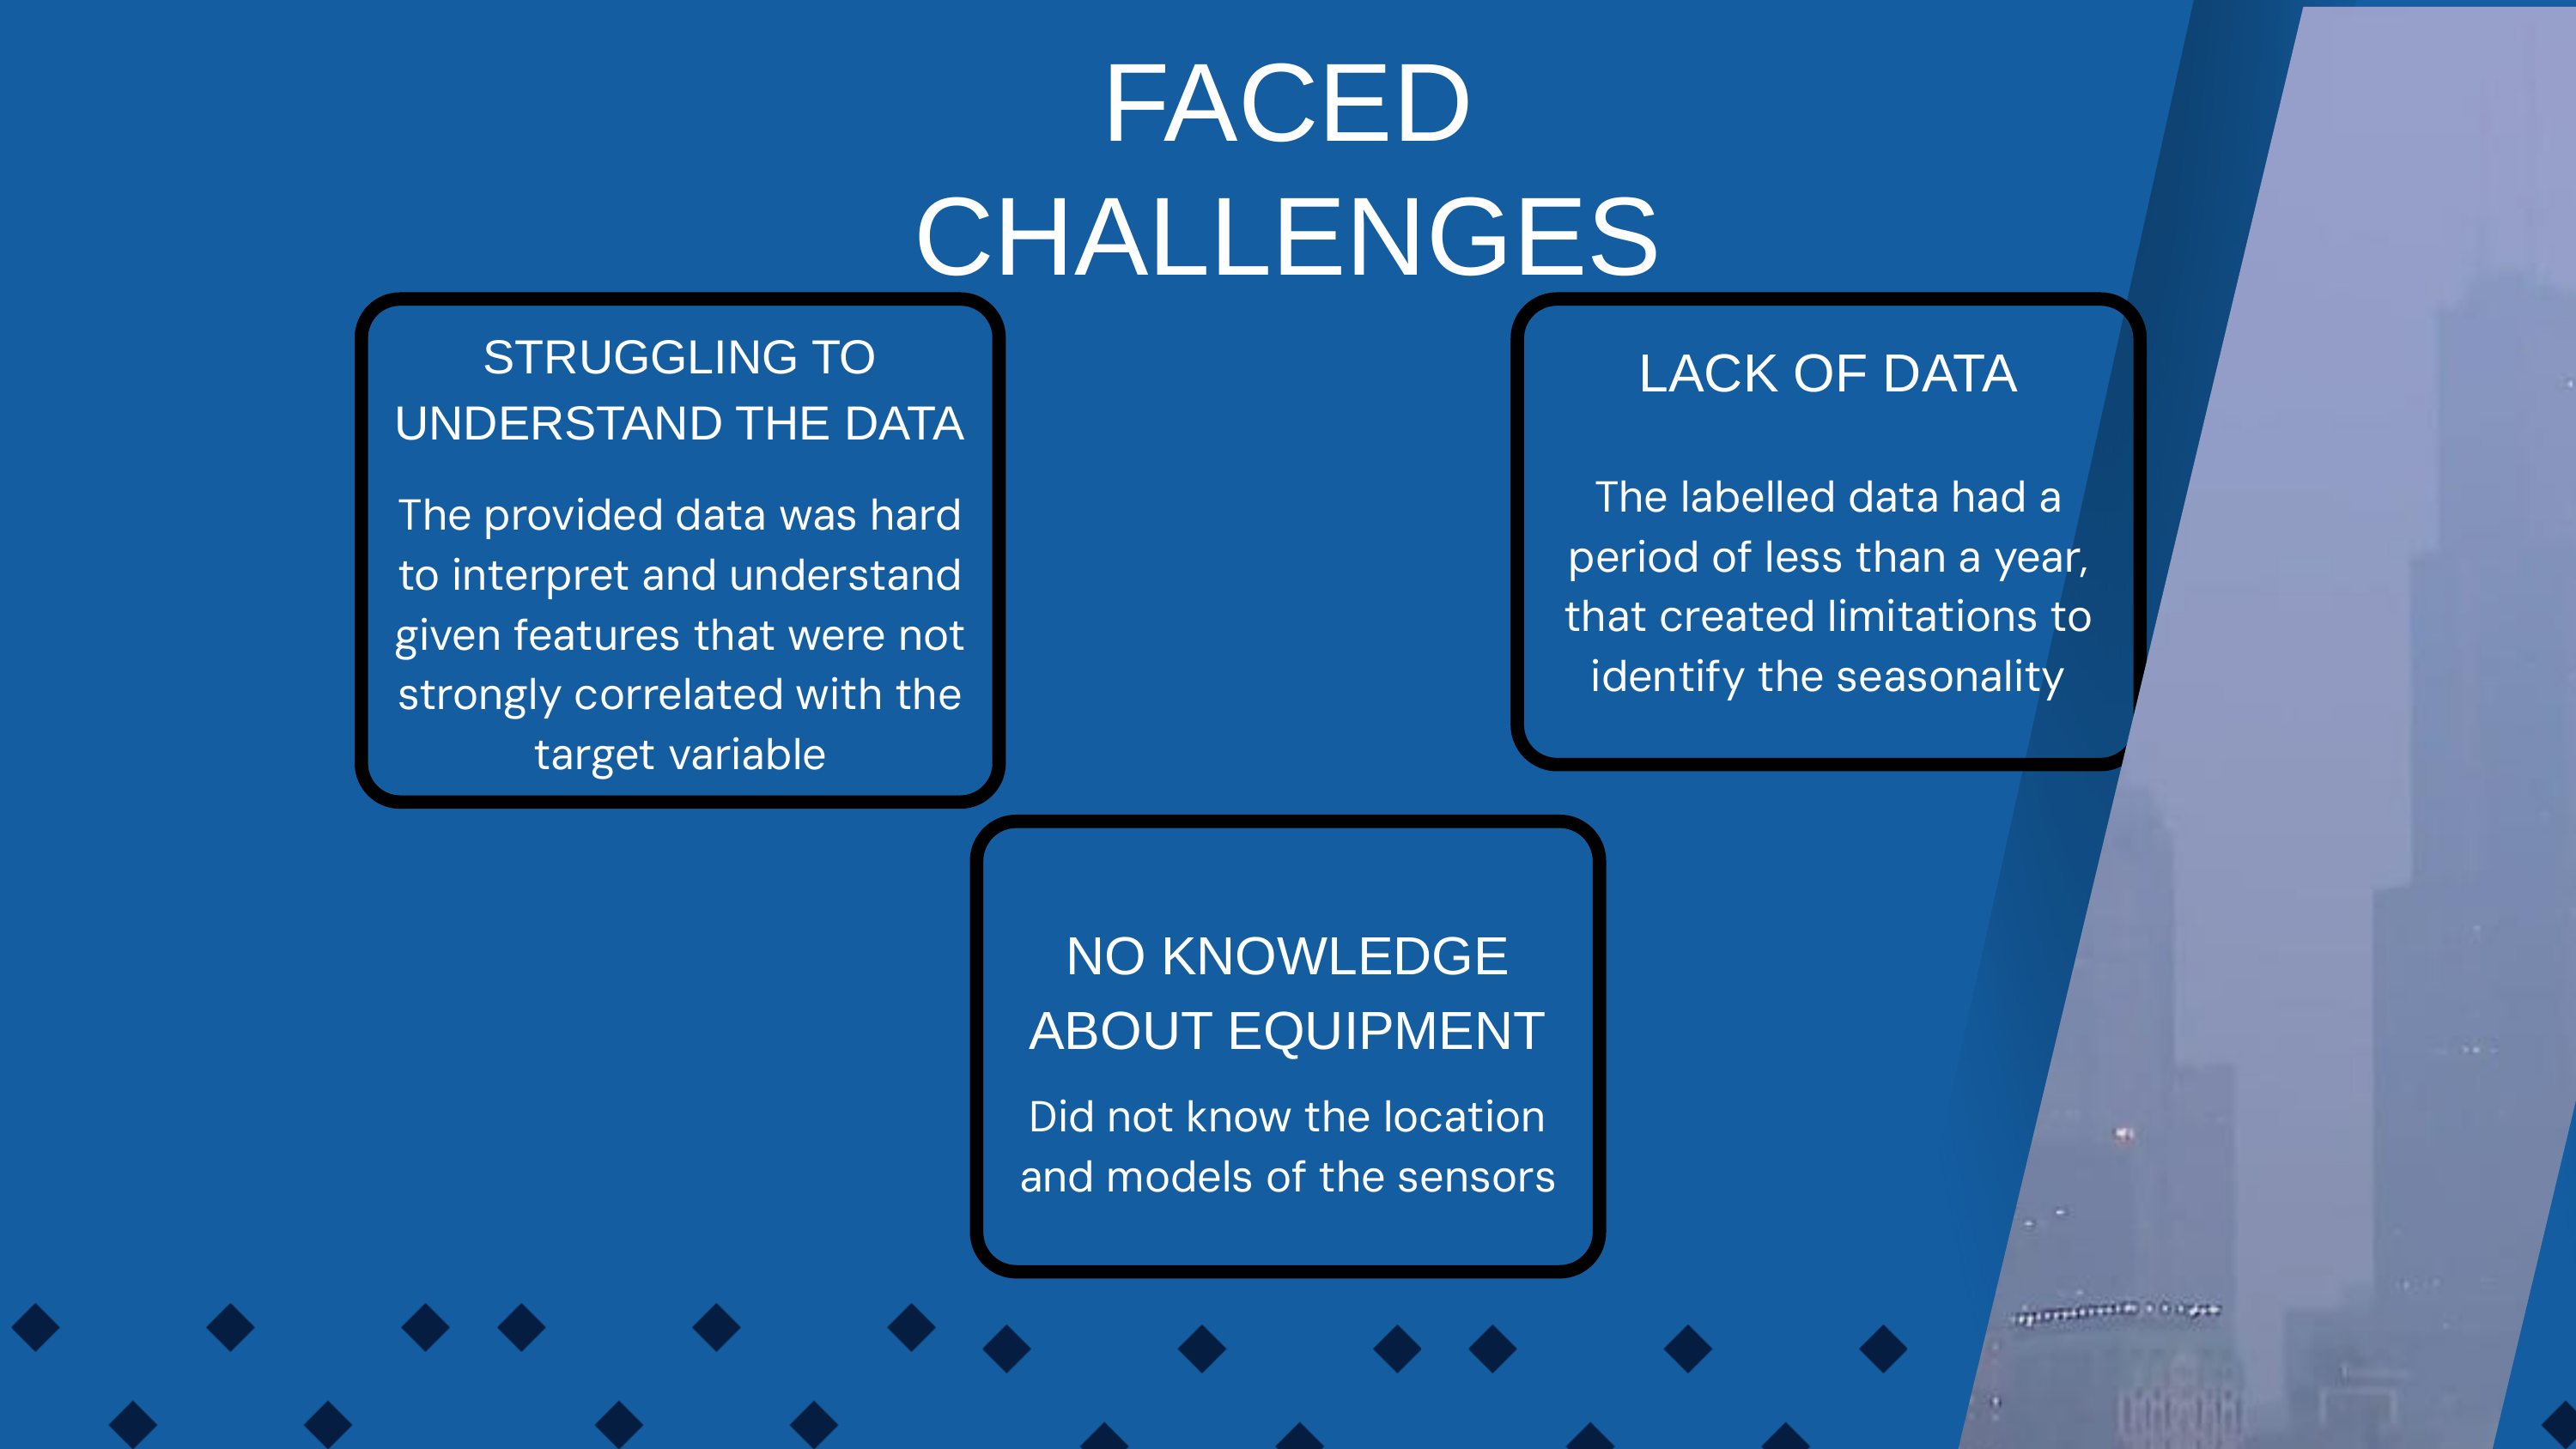

FACED CHALLENGES

STRUGGLING TO UNDERSTAND THE DATA
LACK OF DATA
The labelled data had a period of less than a year, that created limitations to identify the seasonality
The provided data was hard to interpret and understand given features that were not strongly correlated with the target variable

NO KNOWLEDGE ABOUT EQUIPMENT
Did not know the location and models of the sensors